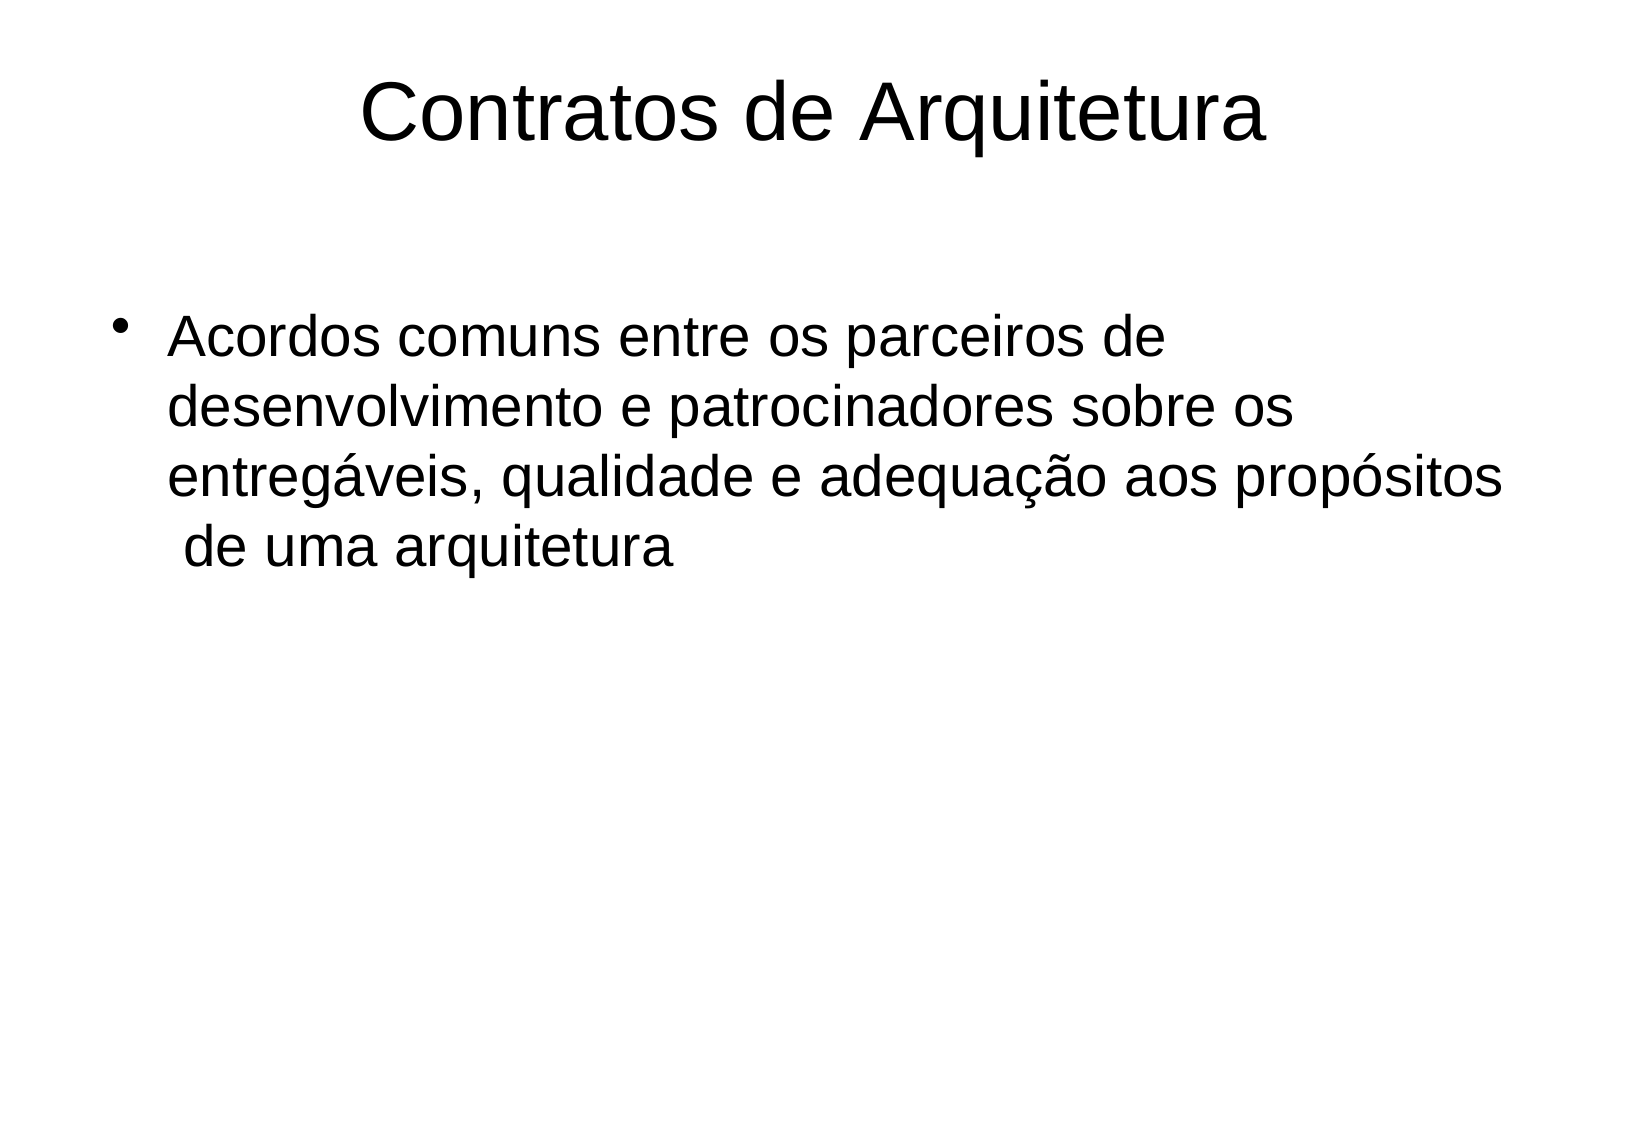

# Contratos de Arquitetura
Acordos comuns entre os parceiros de  desenvolvimento e patrocinadores sobre os  entregáveis, qualidade e adequação aos propósitos  de uma arquitetura